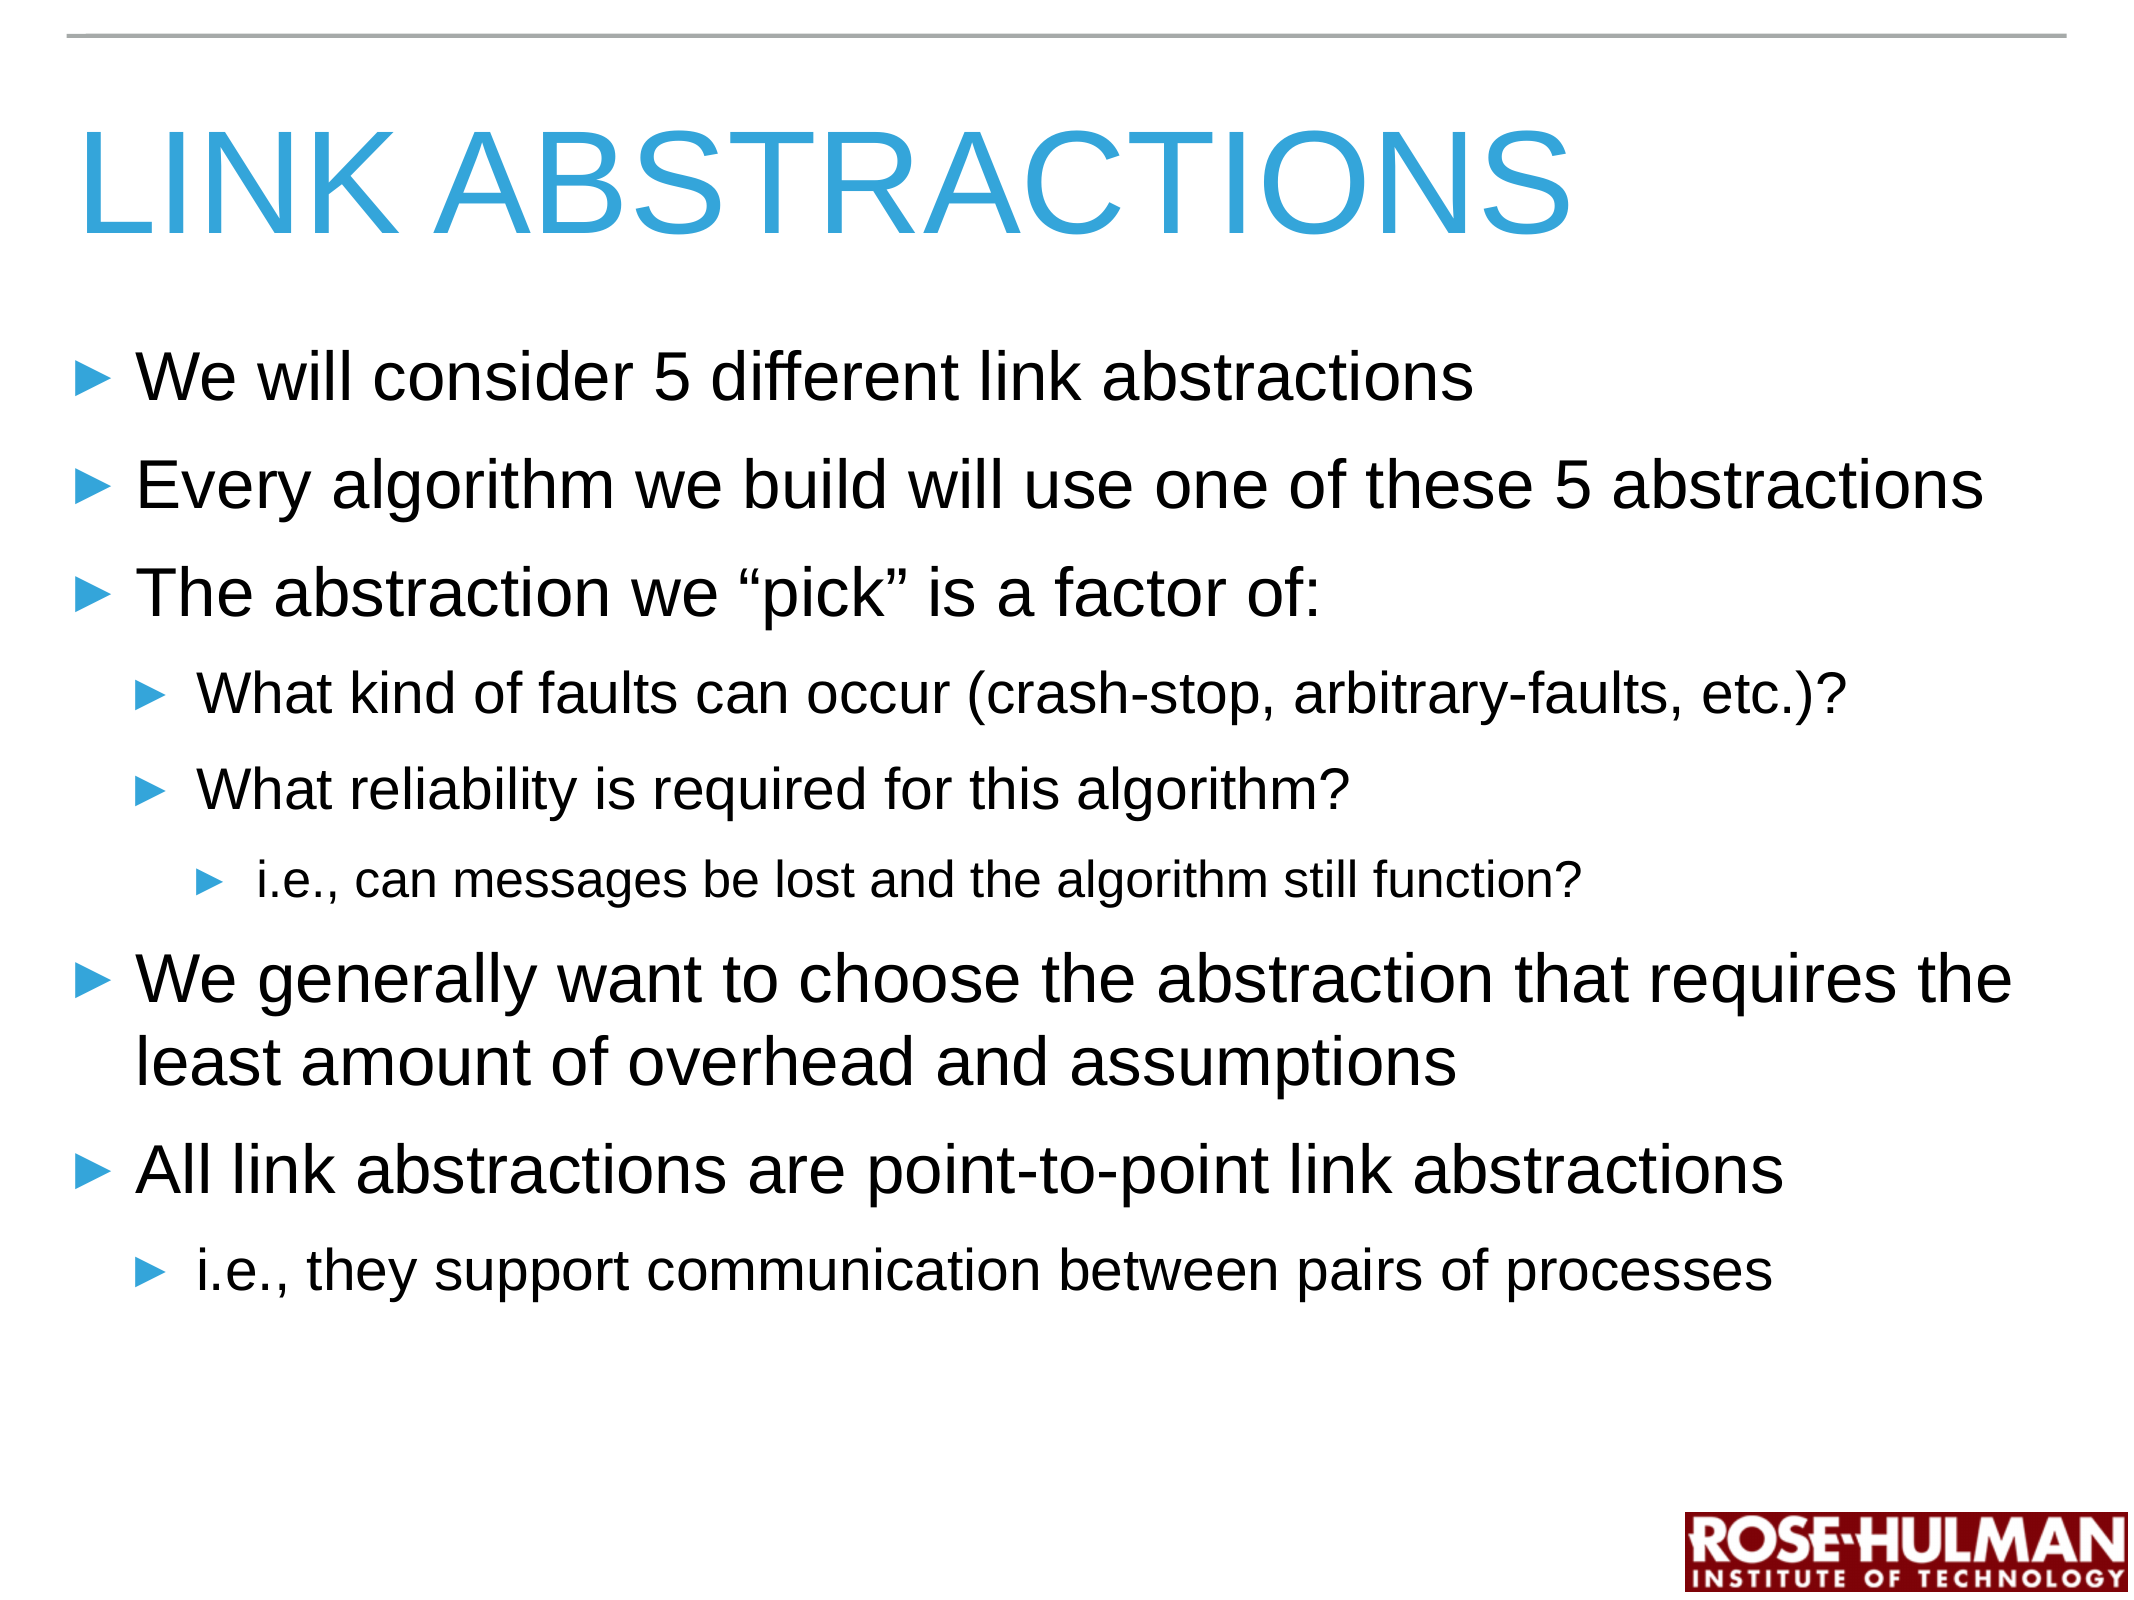

# link abstractions
We will consider 5 different link abstractions
Every algorithm we build will use one of these 5 abstractions
The abstraction we “pick” is a factor of:
What kind of faults can occur (crash-stop, arbitrary-faults, etc.)?
What reliability is required for this algorithm?
i.e., can messages be lost and the algorithm still function?
We generally want to choose the abstraction that requires the least amount of overhead and assumptions
All link abstractions are point-to-point link abstractions
i.e., they support communication between pairs of processes
41